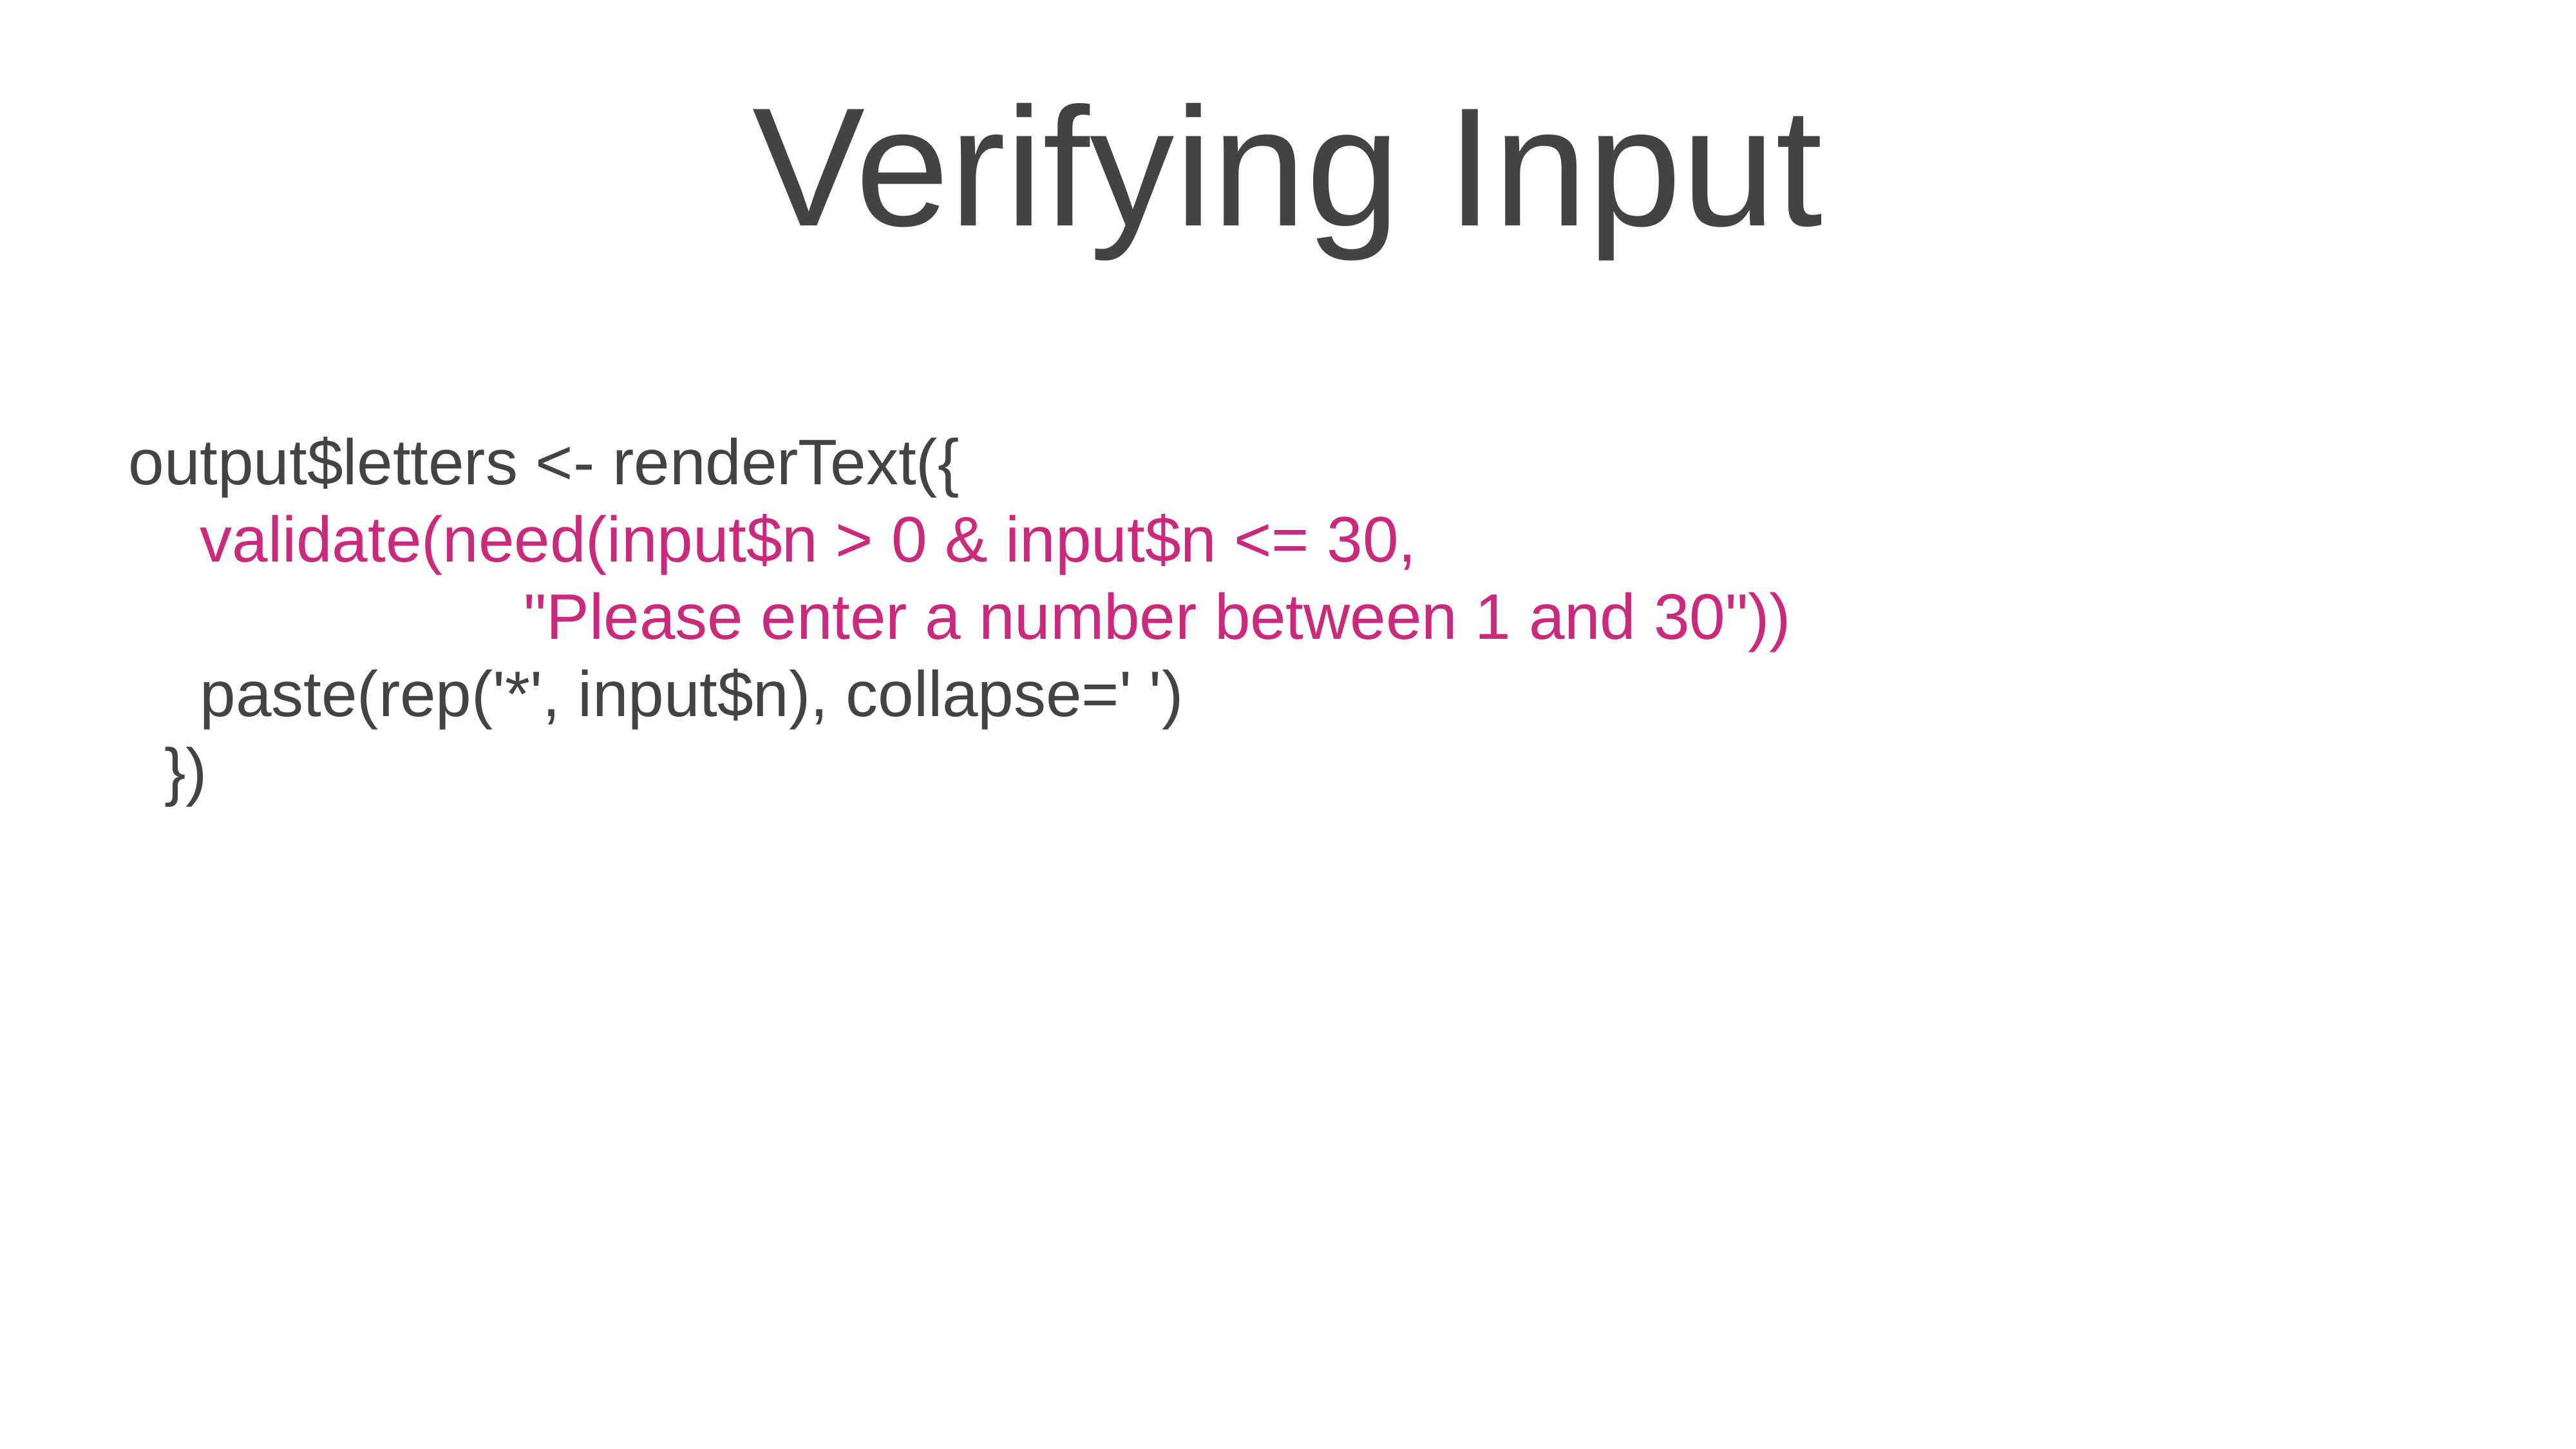

# Verifying Input

output$letters <- renderText({
    validate(need(input$n > 0 & input$n <= 30,
              "Please enter a number between 1 and 30"))
    paste(rep('*', input$n), collapse=' ')
  })